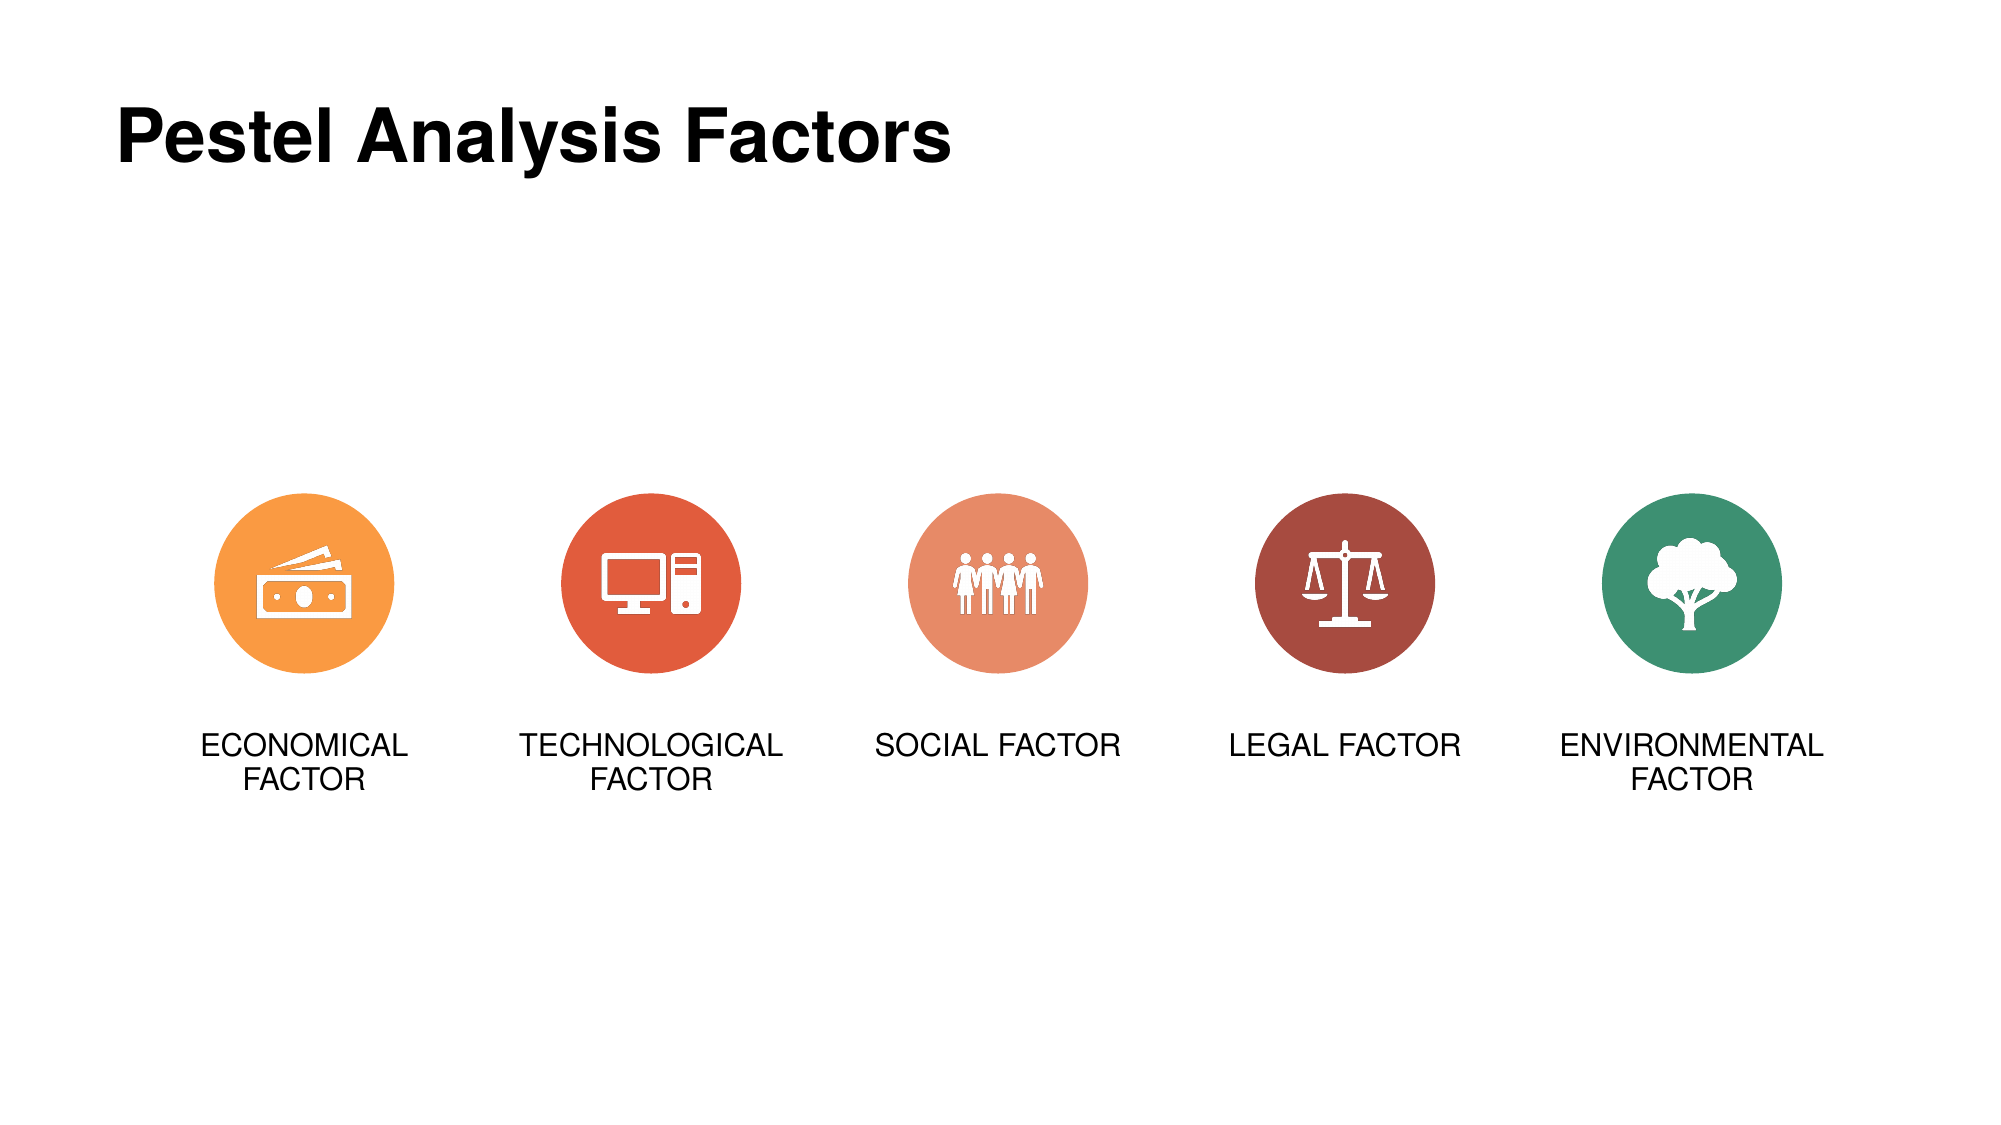

# Pestel Analysis Factors
Economical Factor
Technological Factor
Social Factor
Legal Factor
Environmental Factor